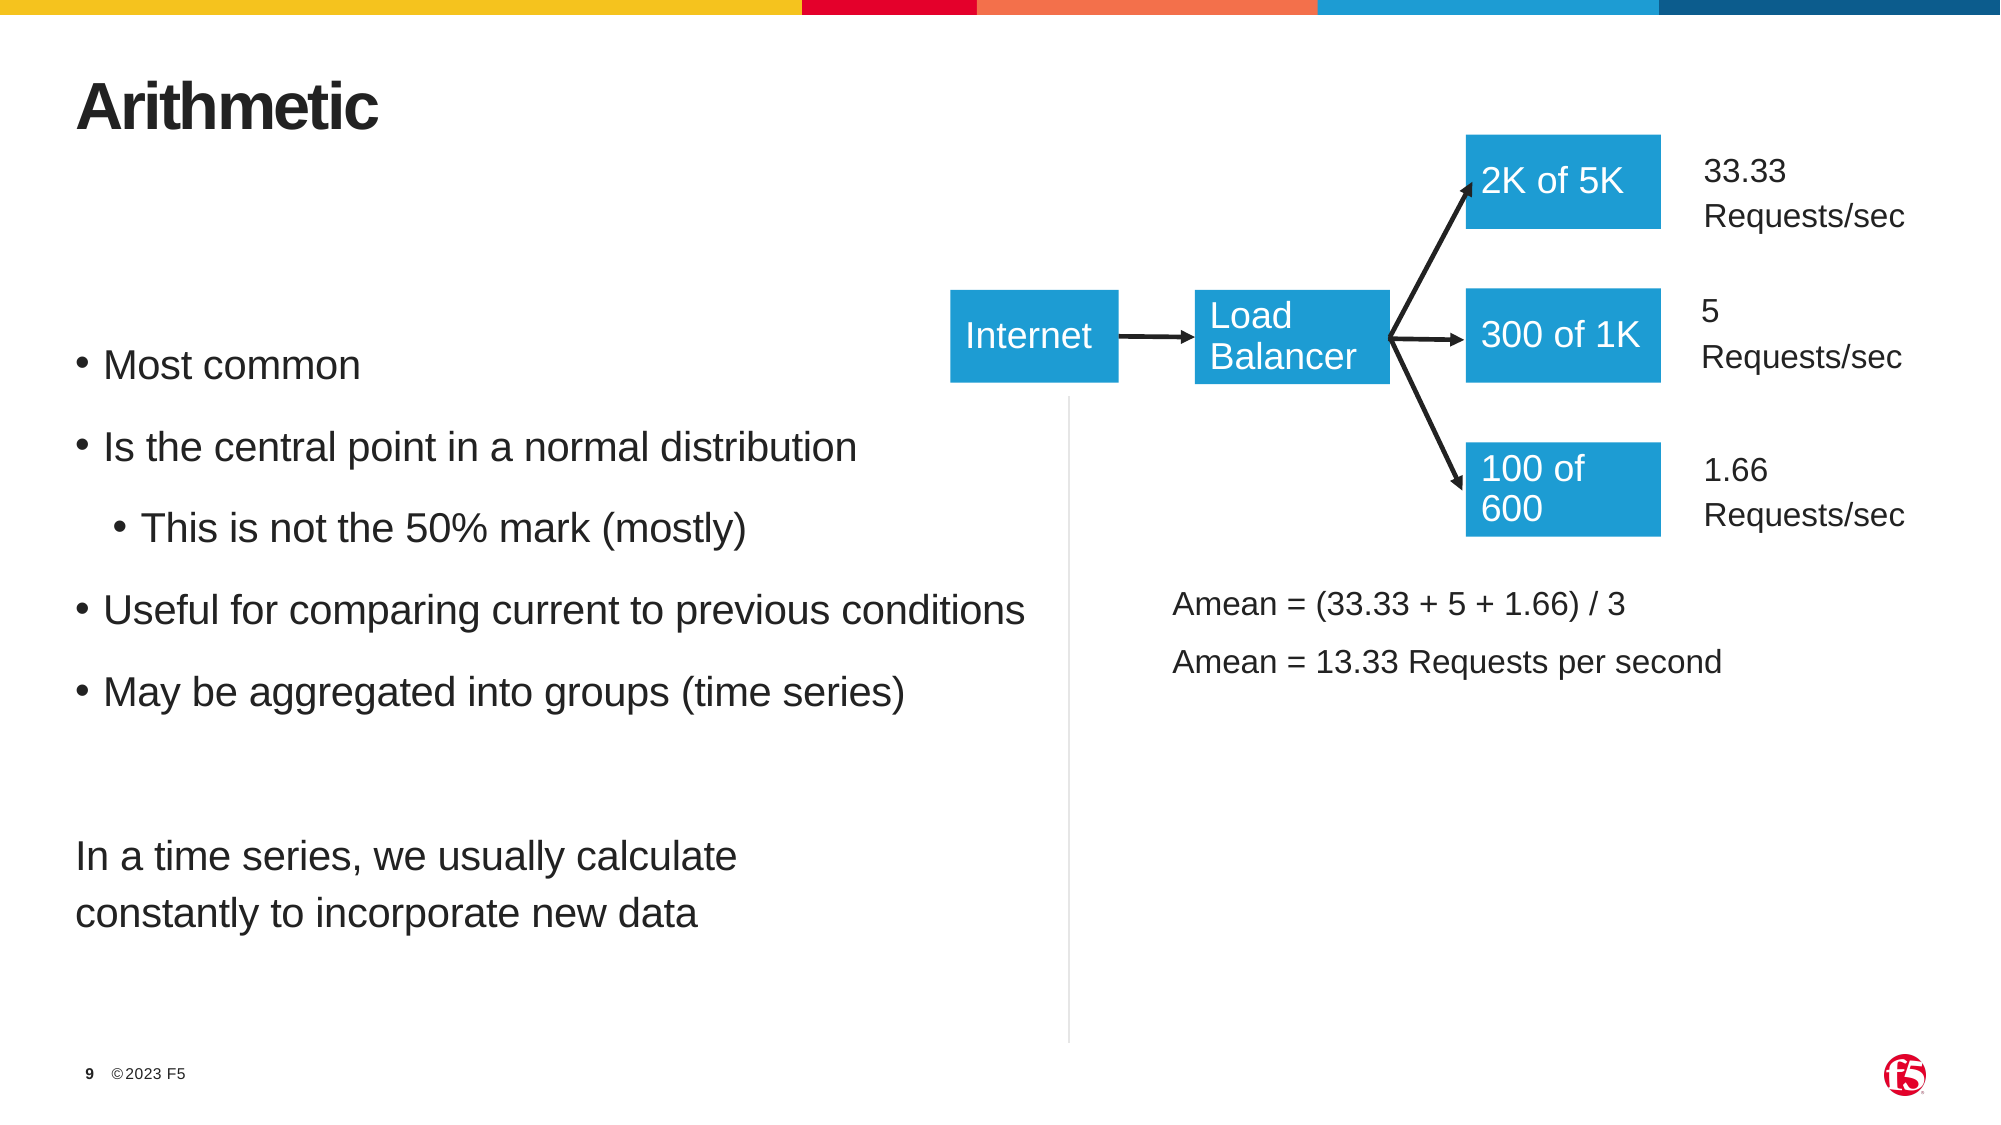

# Arithmetic
2K of 5K
33.33 Requests/sec
5 Requests/sec
300 of 1K
Internet
Load Balancer
Most common
Is the central point in a normal distribution
This is not the 50% mark (mostly)
Useful for comparing current to previous conditions
May be aggregated into groups (time series)

In a time series, we usually calculate
constantly to incorporate new data

1.66 Requests/sec
100 of 600
Amean = (33.33 + 5 + 1.66) / 3
Amean = 13.33 Requests per second